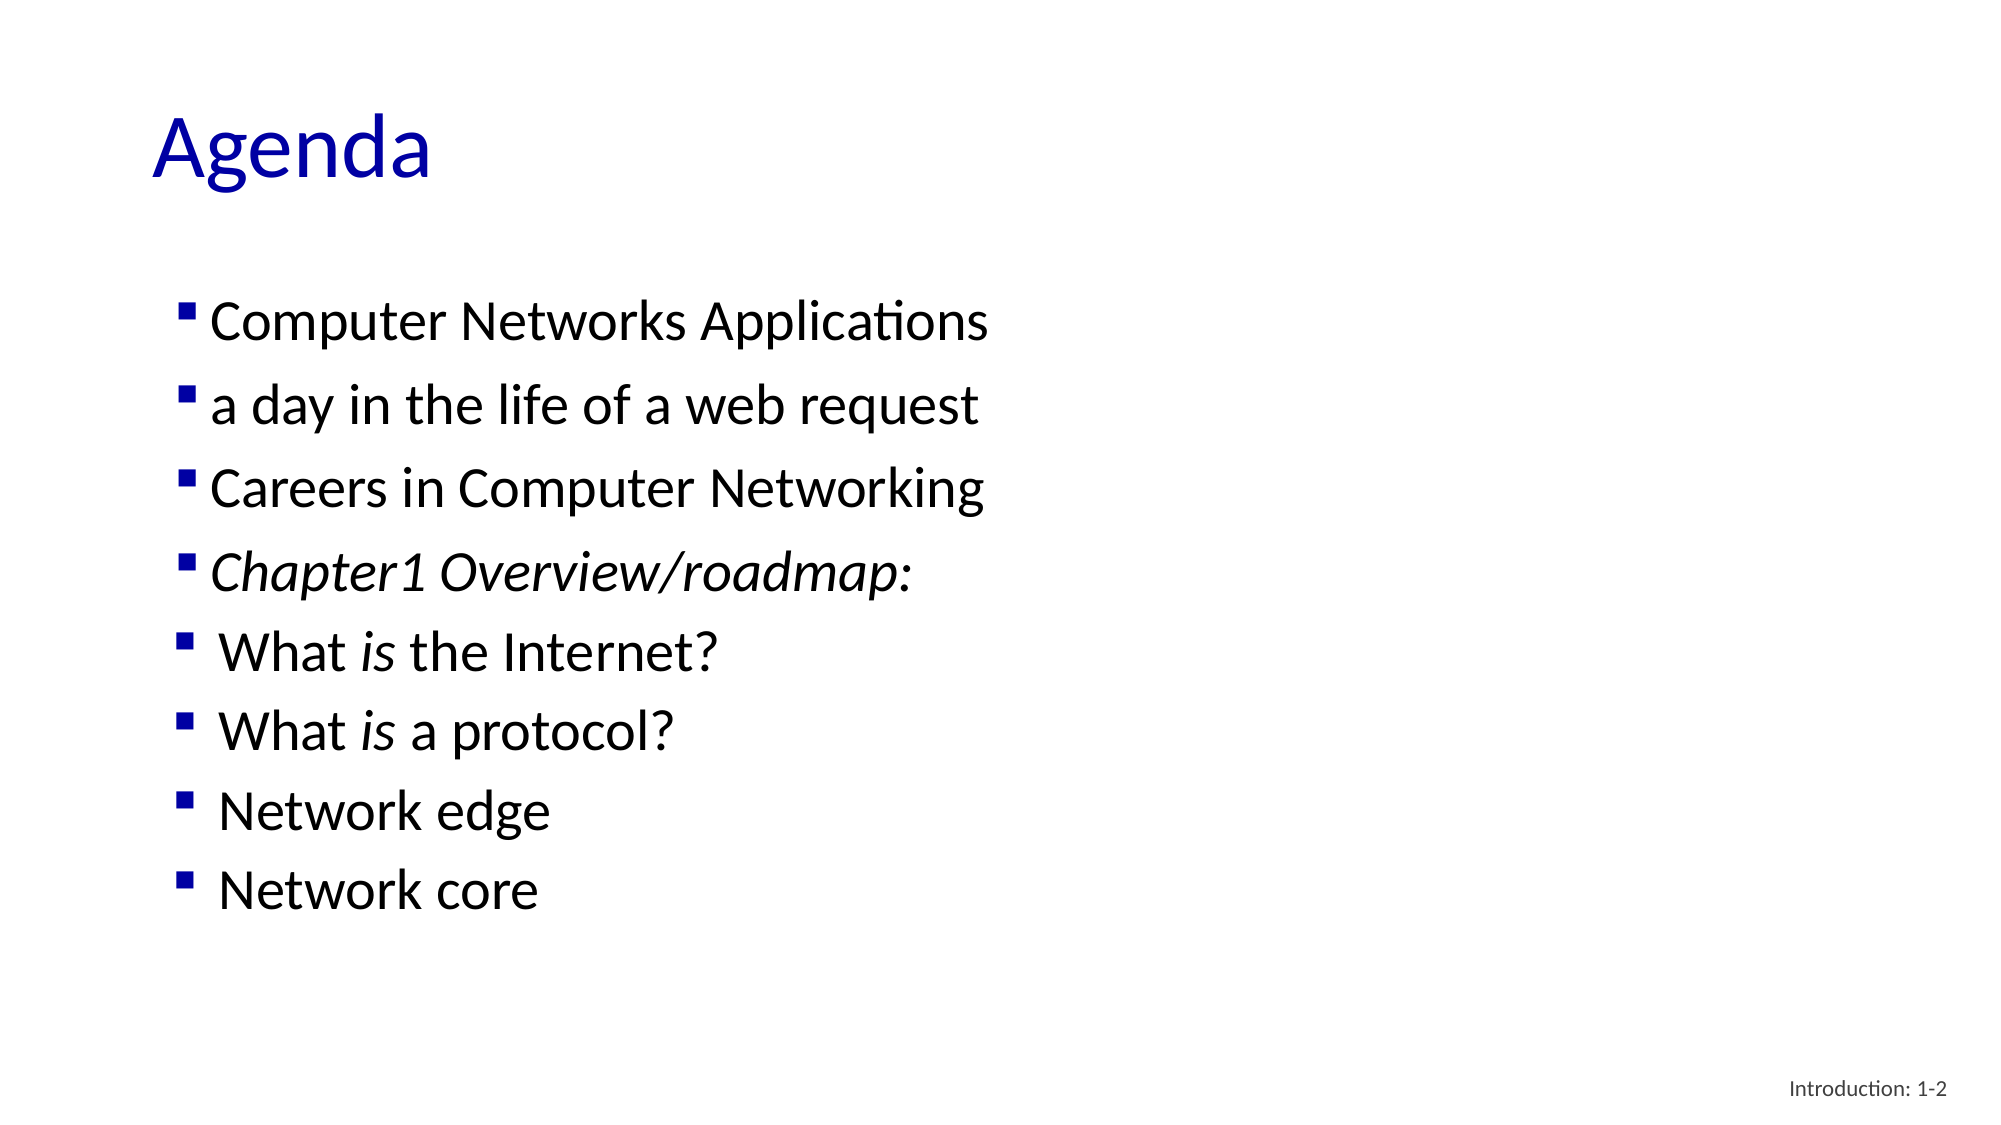

# Agenda
Computer Networks Applications
a day in the life of a web request
Careers in Computer Networking
Chapter1 Overview/roadmap:
What is the Internet?
What is a protocol?
Network edge
Network core

Introduction: 1-2